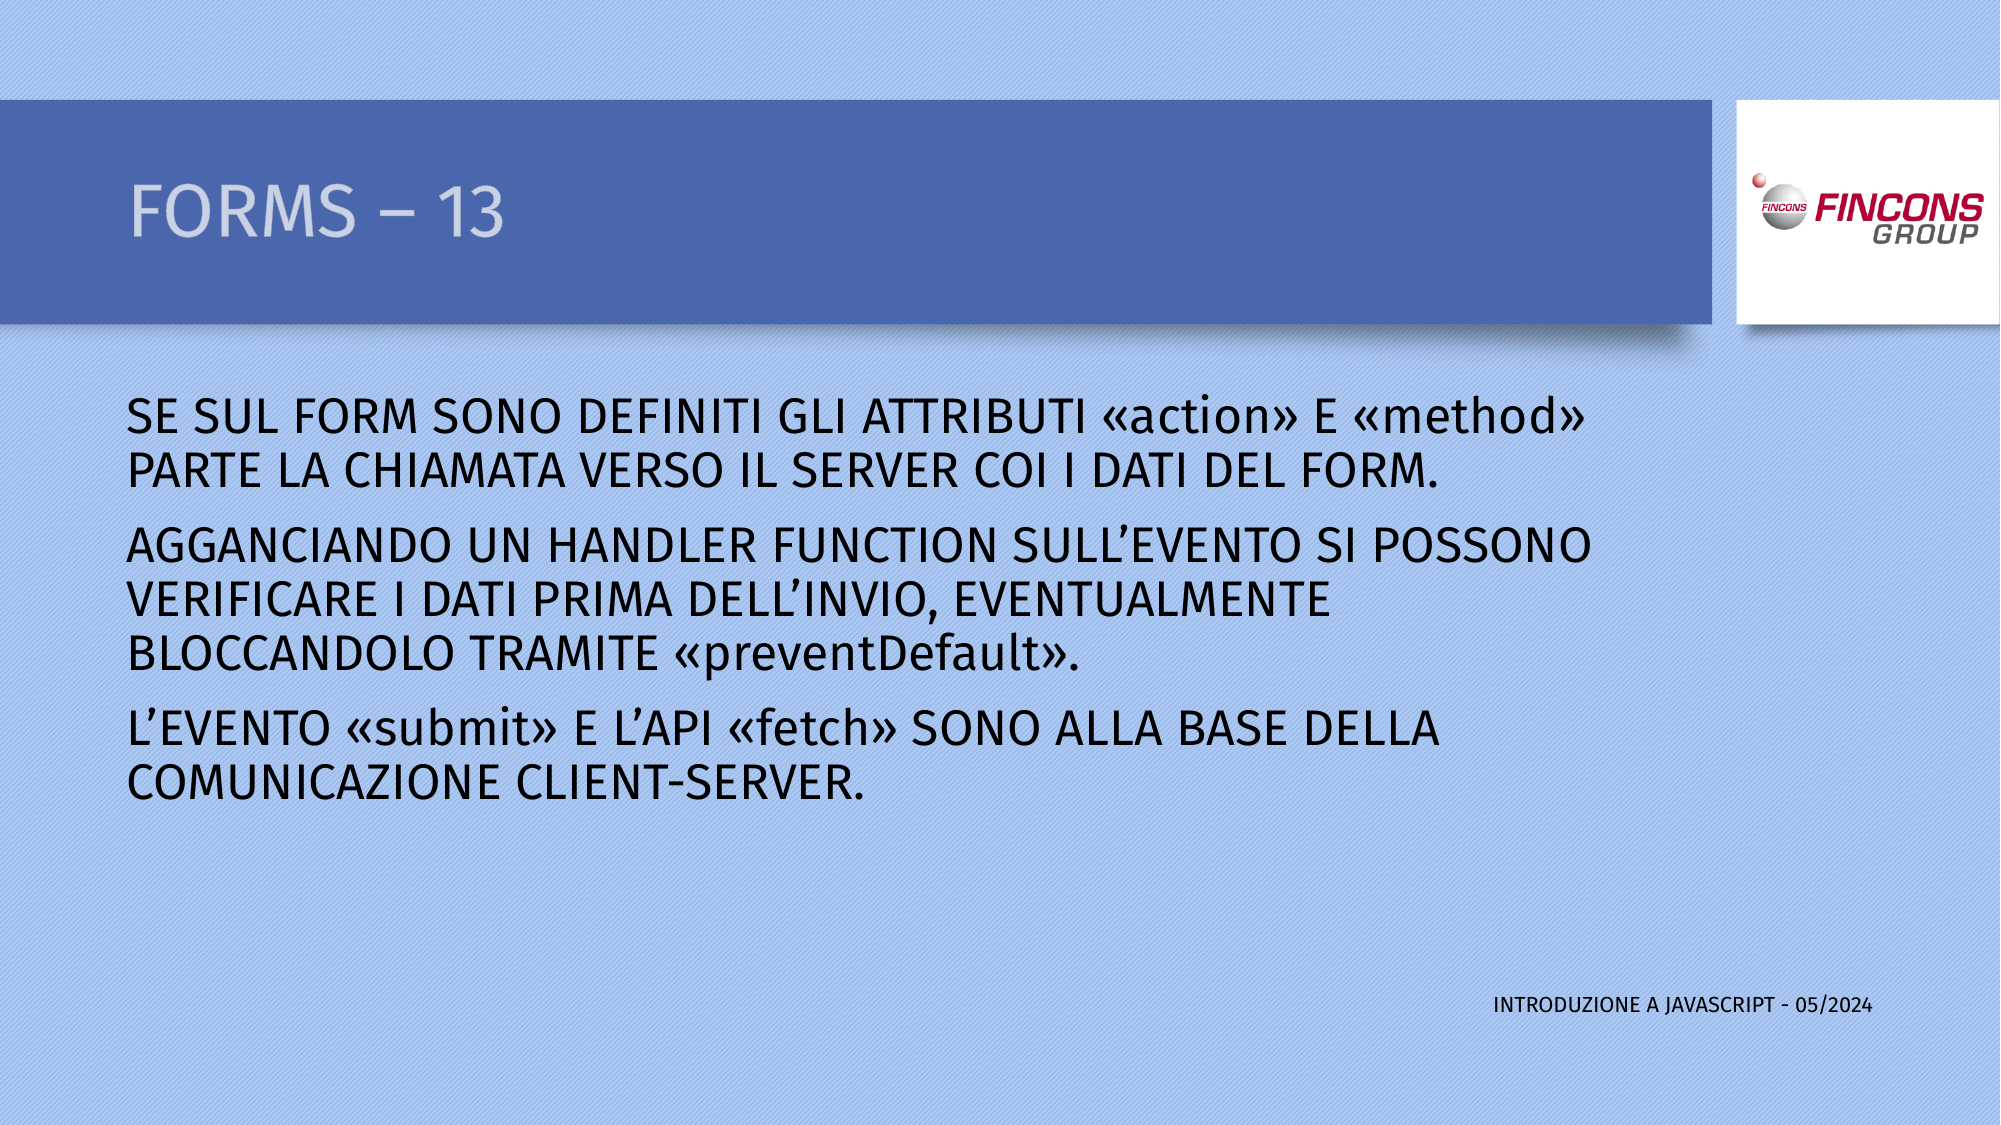

# FORMS – 13
SE SUL FORM SONO DEFINITI GLI ATTRIBUTI «action» E «method» PARTE LA CHIAMATA VERSO IL SERVER COI I DATI DEL FORM.
AGGANCIANDO UN HANDLER FUNCTION SULL’EVENTO SI POSSONO VERIFICARE I DATI PRIMA DELL’INVIO, EVENTUALMENTE BLOCCANDOLO TRAMITE «preventDefault».
L’EVENTO «submit» E L’API «fetch» SONO ALLA BASE DELLA COMUNICAZIONE CLIENT-SERVER.
INTRODUZIONE A JAVASCRIPT - 05/2024